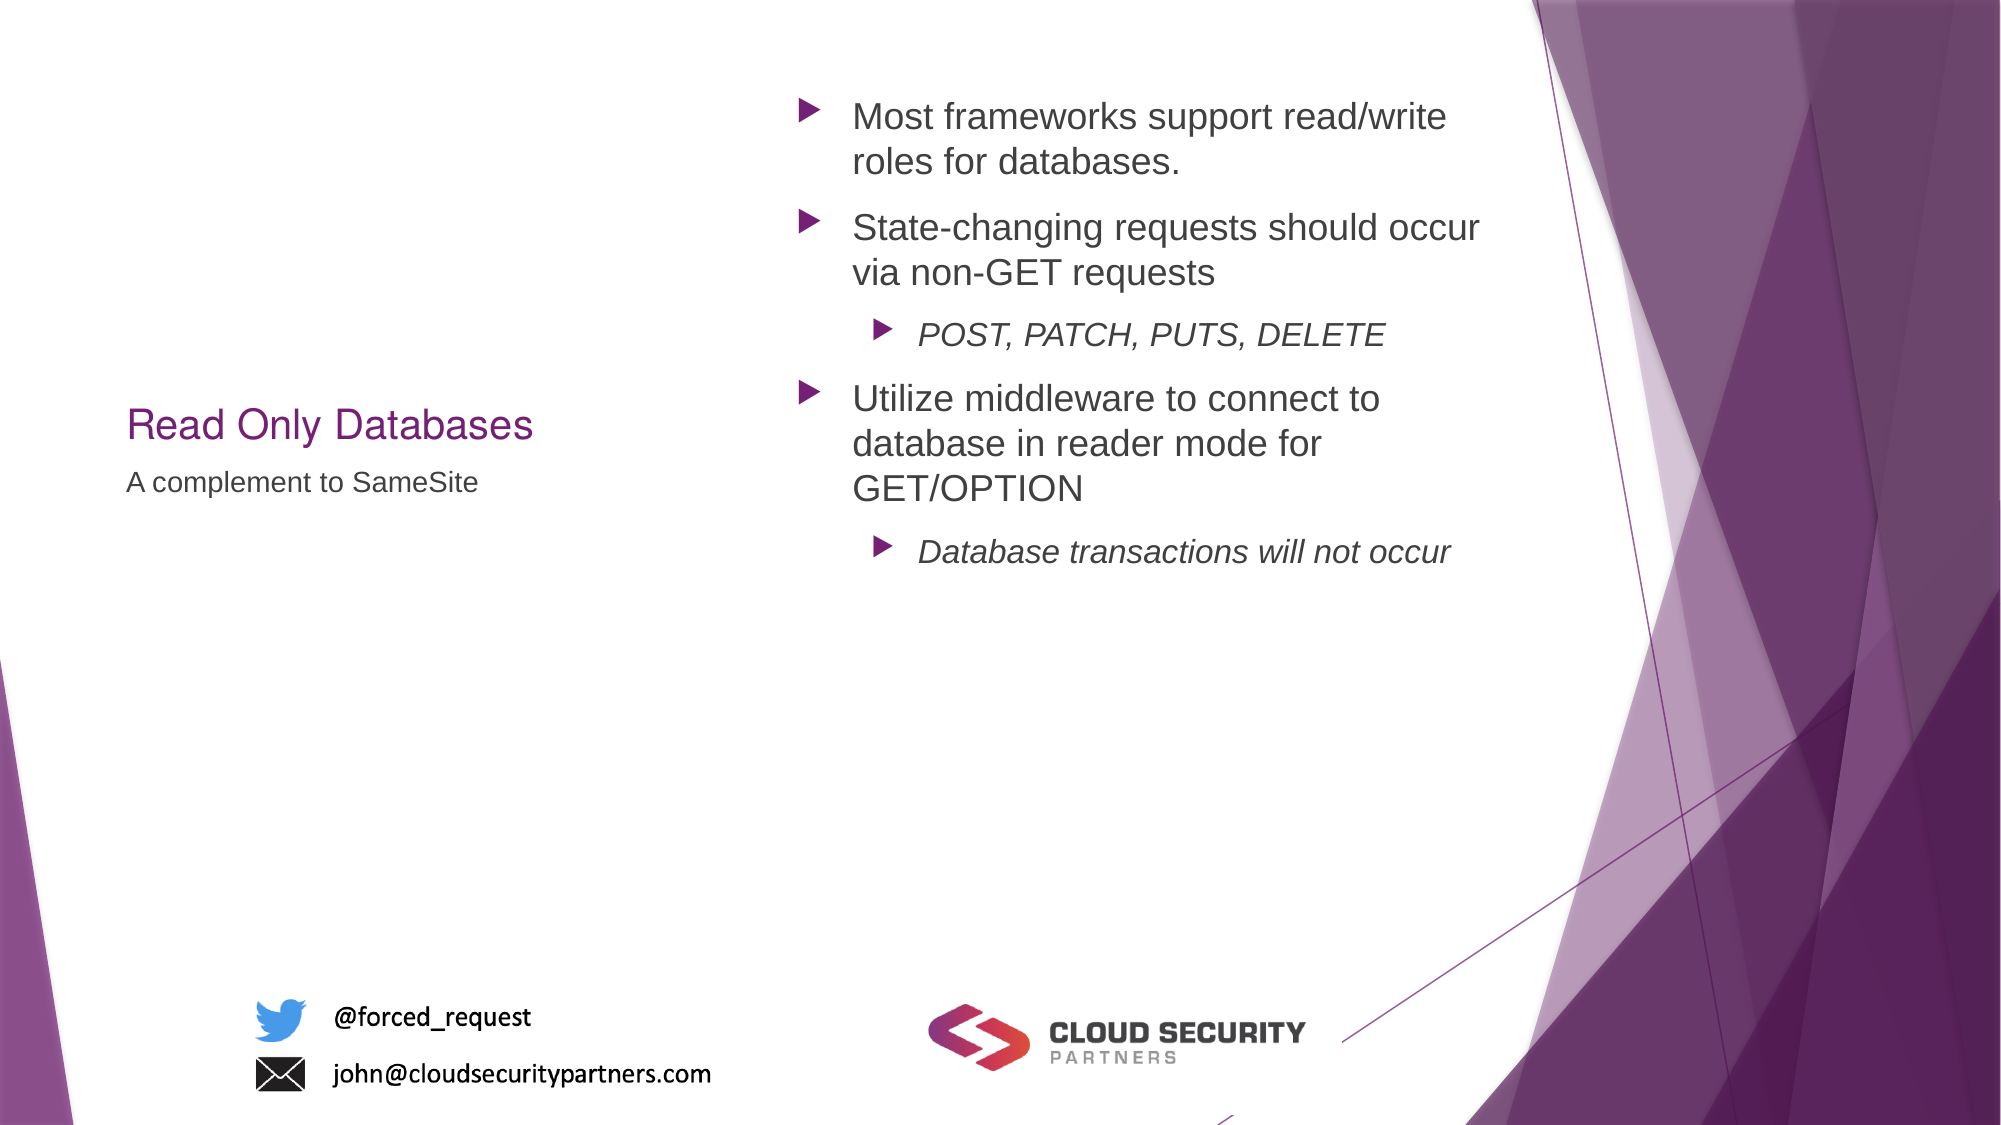

Most frameworks support read/write roles for databases.
State-changing requests should occur via non-GET requests
POST, PATCH, PUTS, DELETE
Utilize middleware to connect to database in reader mode for GET/OPTION
Database transactions will not occur
# Read Only Databases
A complement to SameSite